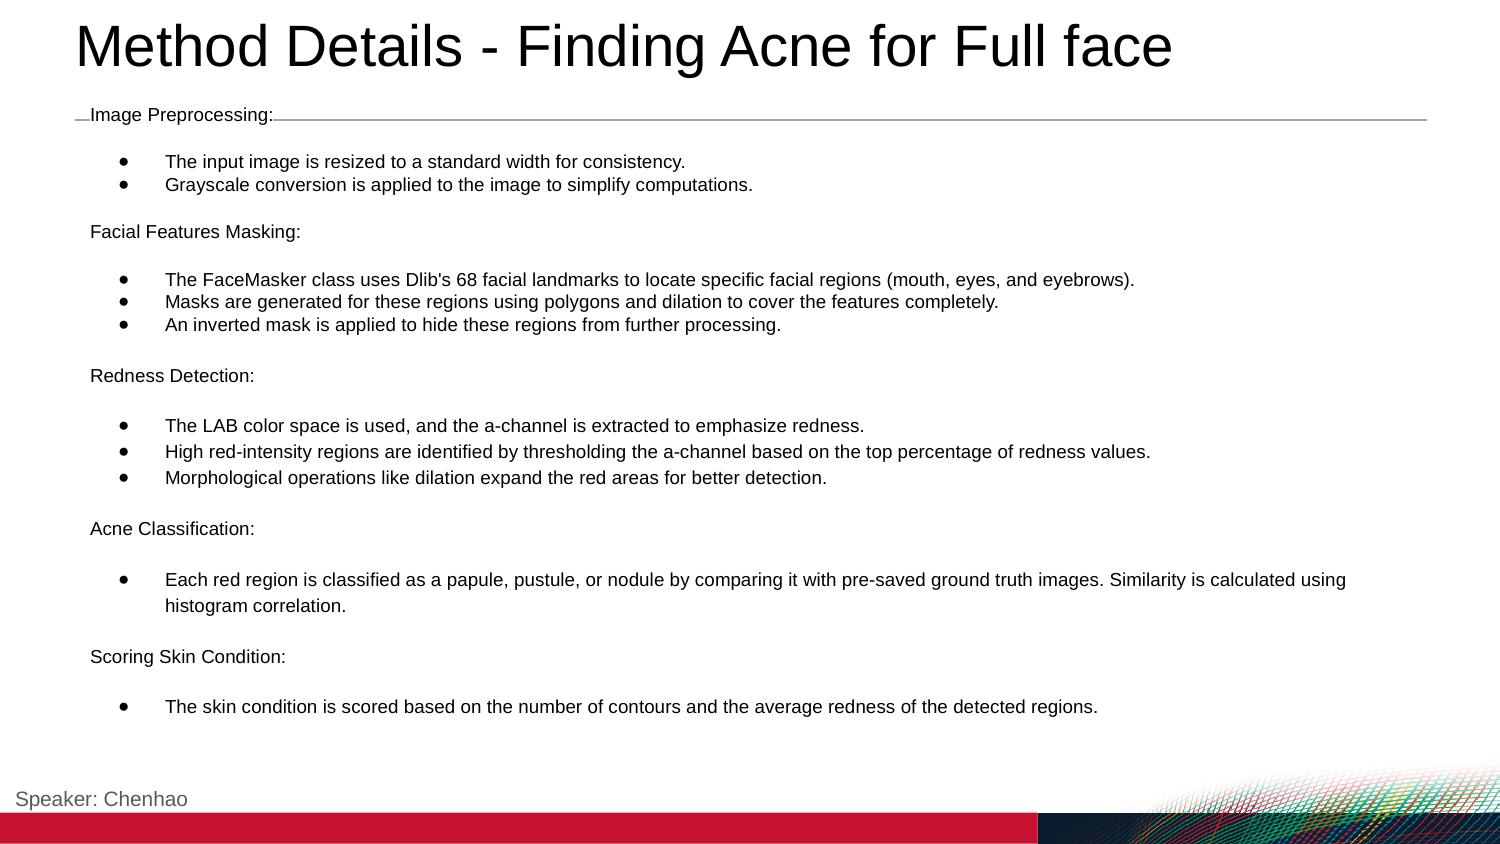

# Method Details - Finding Acne for Full face
Image Preprocessing:
The input image is resized to a standard width for consistency.
Grayscale conversion is applied to the image to simplify computations.
Facial Features Masking:
The FaceMasker class uses Dlib's 68 facial landmarks to locate specific facial regions (mouth, eyes, and eyebrows).
Masks are generated for these regions using polygons and dilation to cover the features completely.
An inverted mask is applied to hide these regions from further processing.
Redness Detection:
The LAB color space is used, and the a-channel is extracted to emphasize redness.
High red-intensity regions are identified by thresholding the a-channel based on the top percentage of redness values.
Morphological operations like dilation expand the red areas for better detection.
Acne Classification:
Each red region is classified as a papule, pustule, or nodule by comparing it with pre-saved ground truth images. Similarity is calculated using histogram correlation.
Scoring Skin Condition:
The skin condition is scored based on the number of contours and the average redness of the detected regions.

Speaker: Chenhao